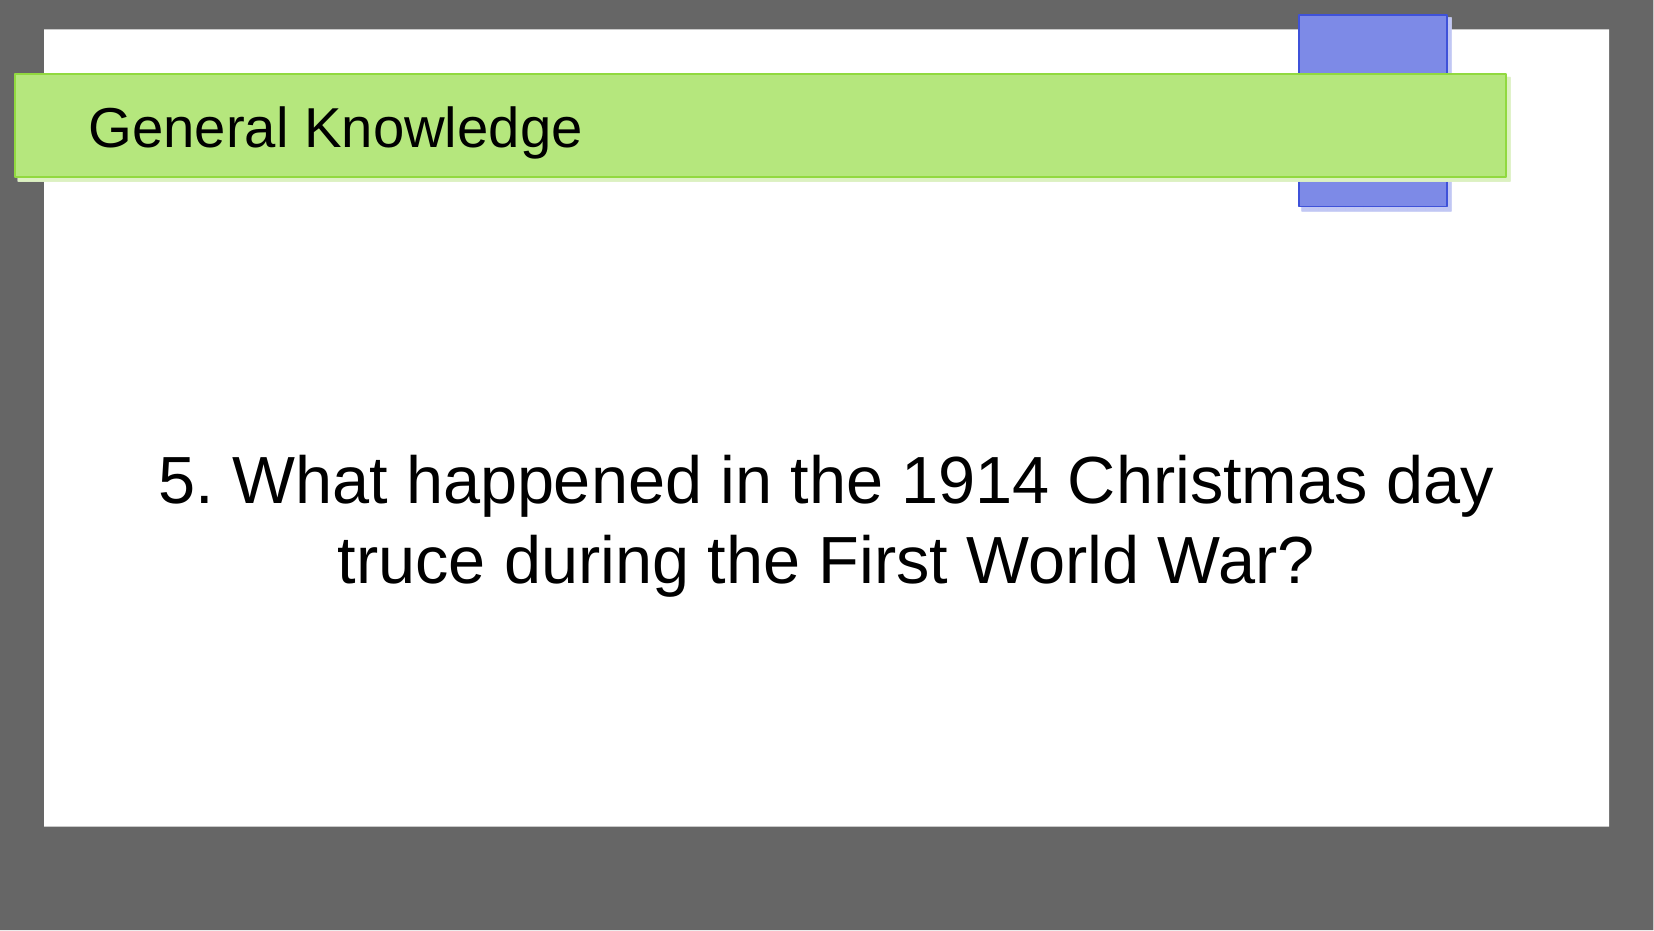

General Knowledge
5. What happened in the 1914 Christmas day truce during the First World War?